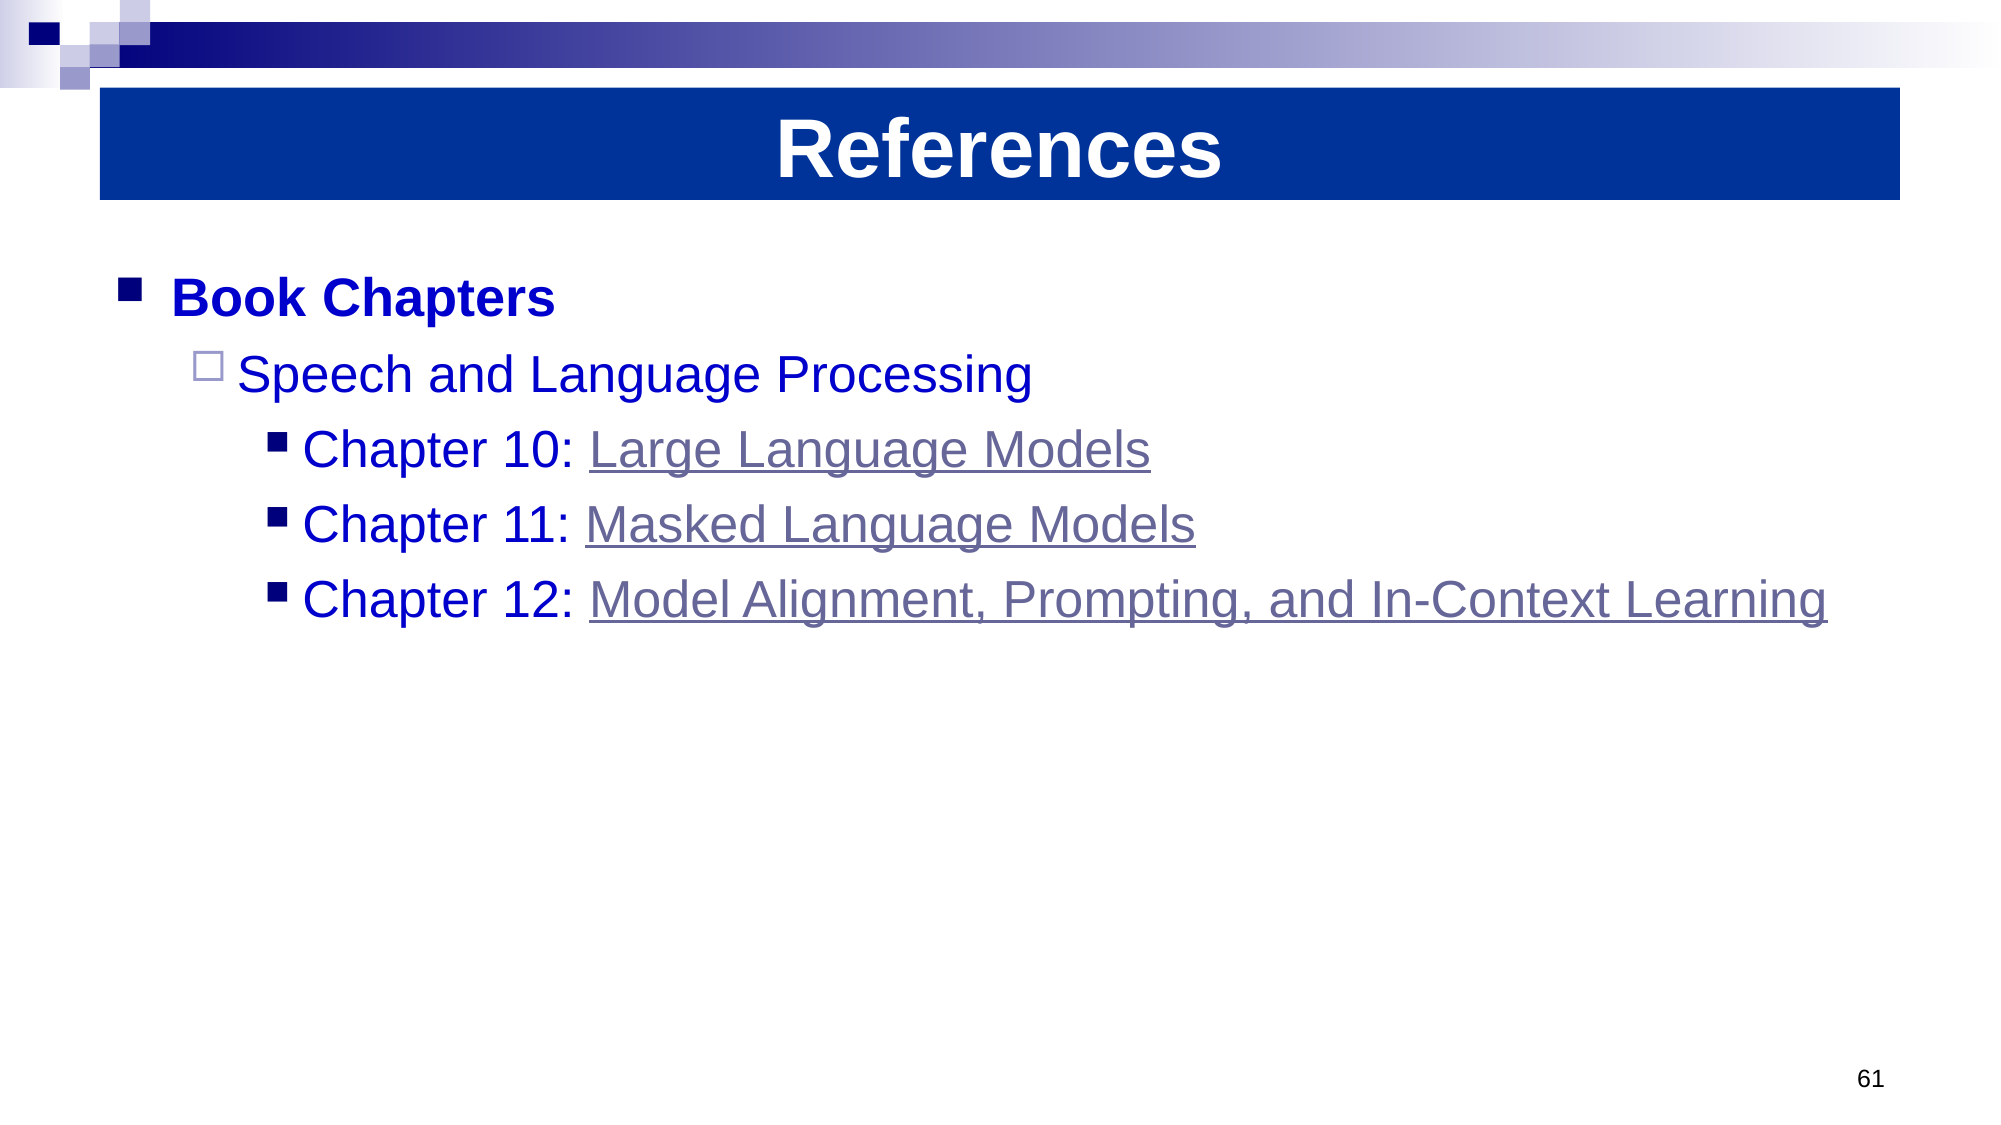

# References
Book Chapters
Speech and Language Processing
Chapter 10: Large Language Models
Chapter 11: Masked Language Models
Chapter 12: Model Alignment, Prompting, and In-Context Learning
61